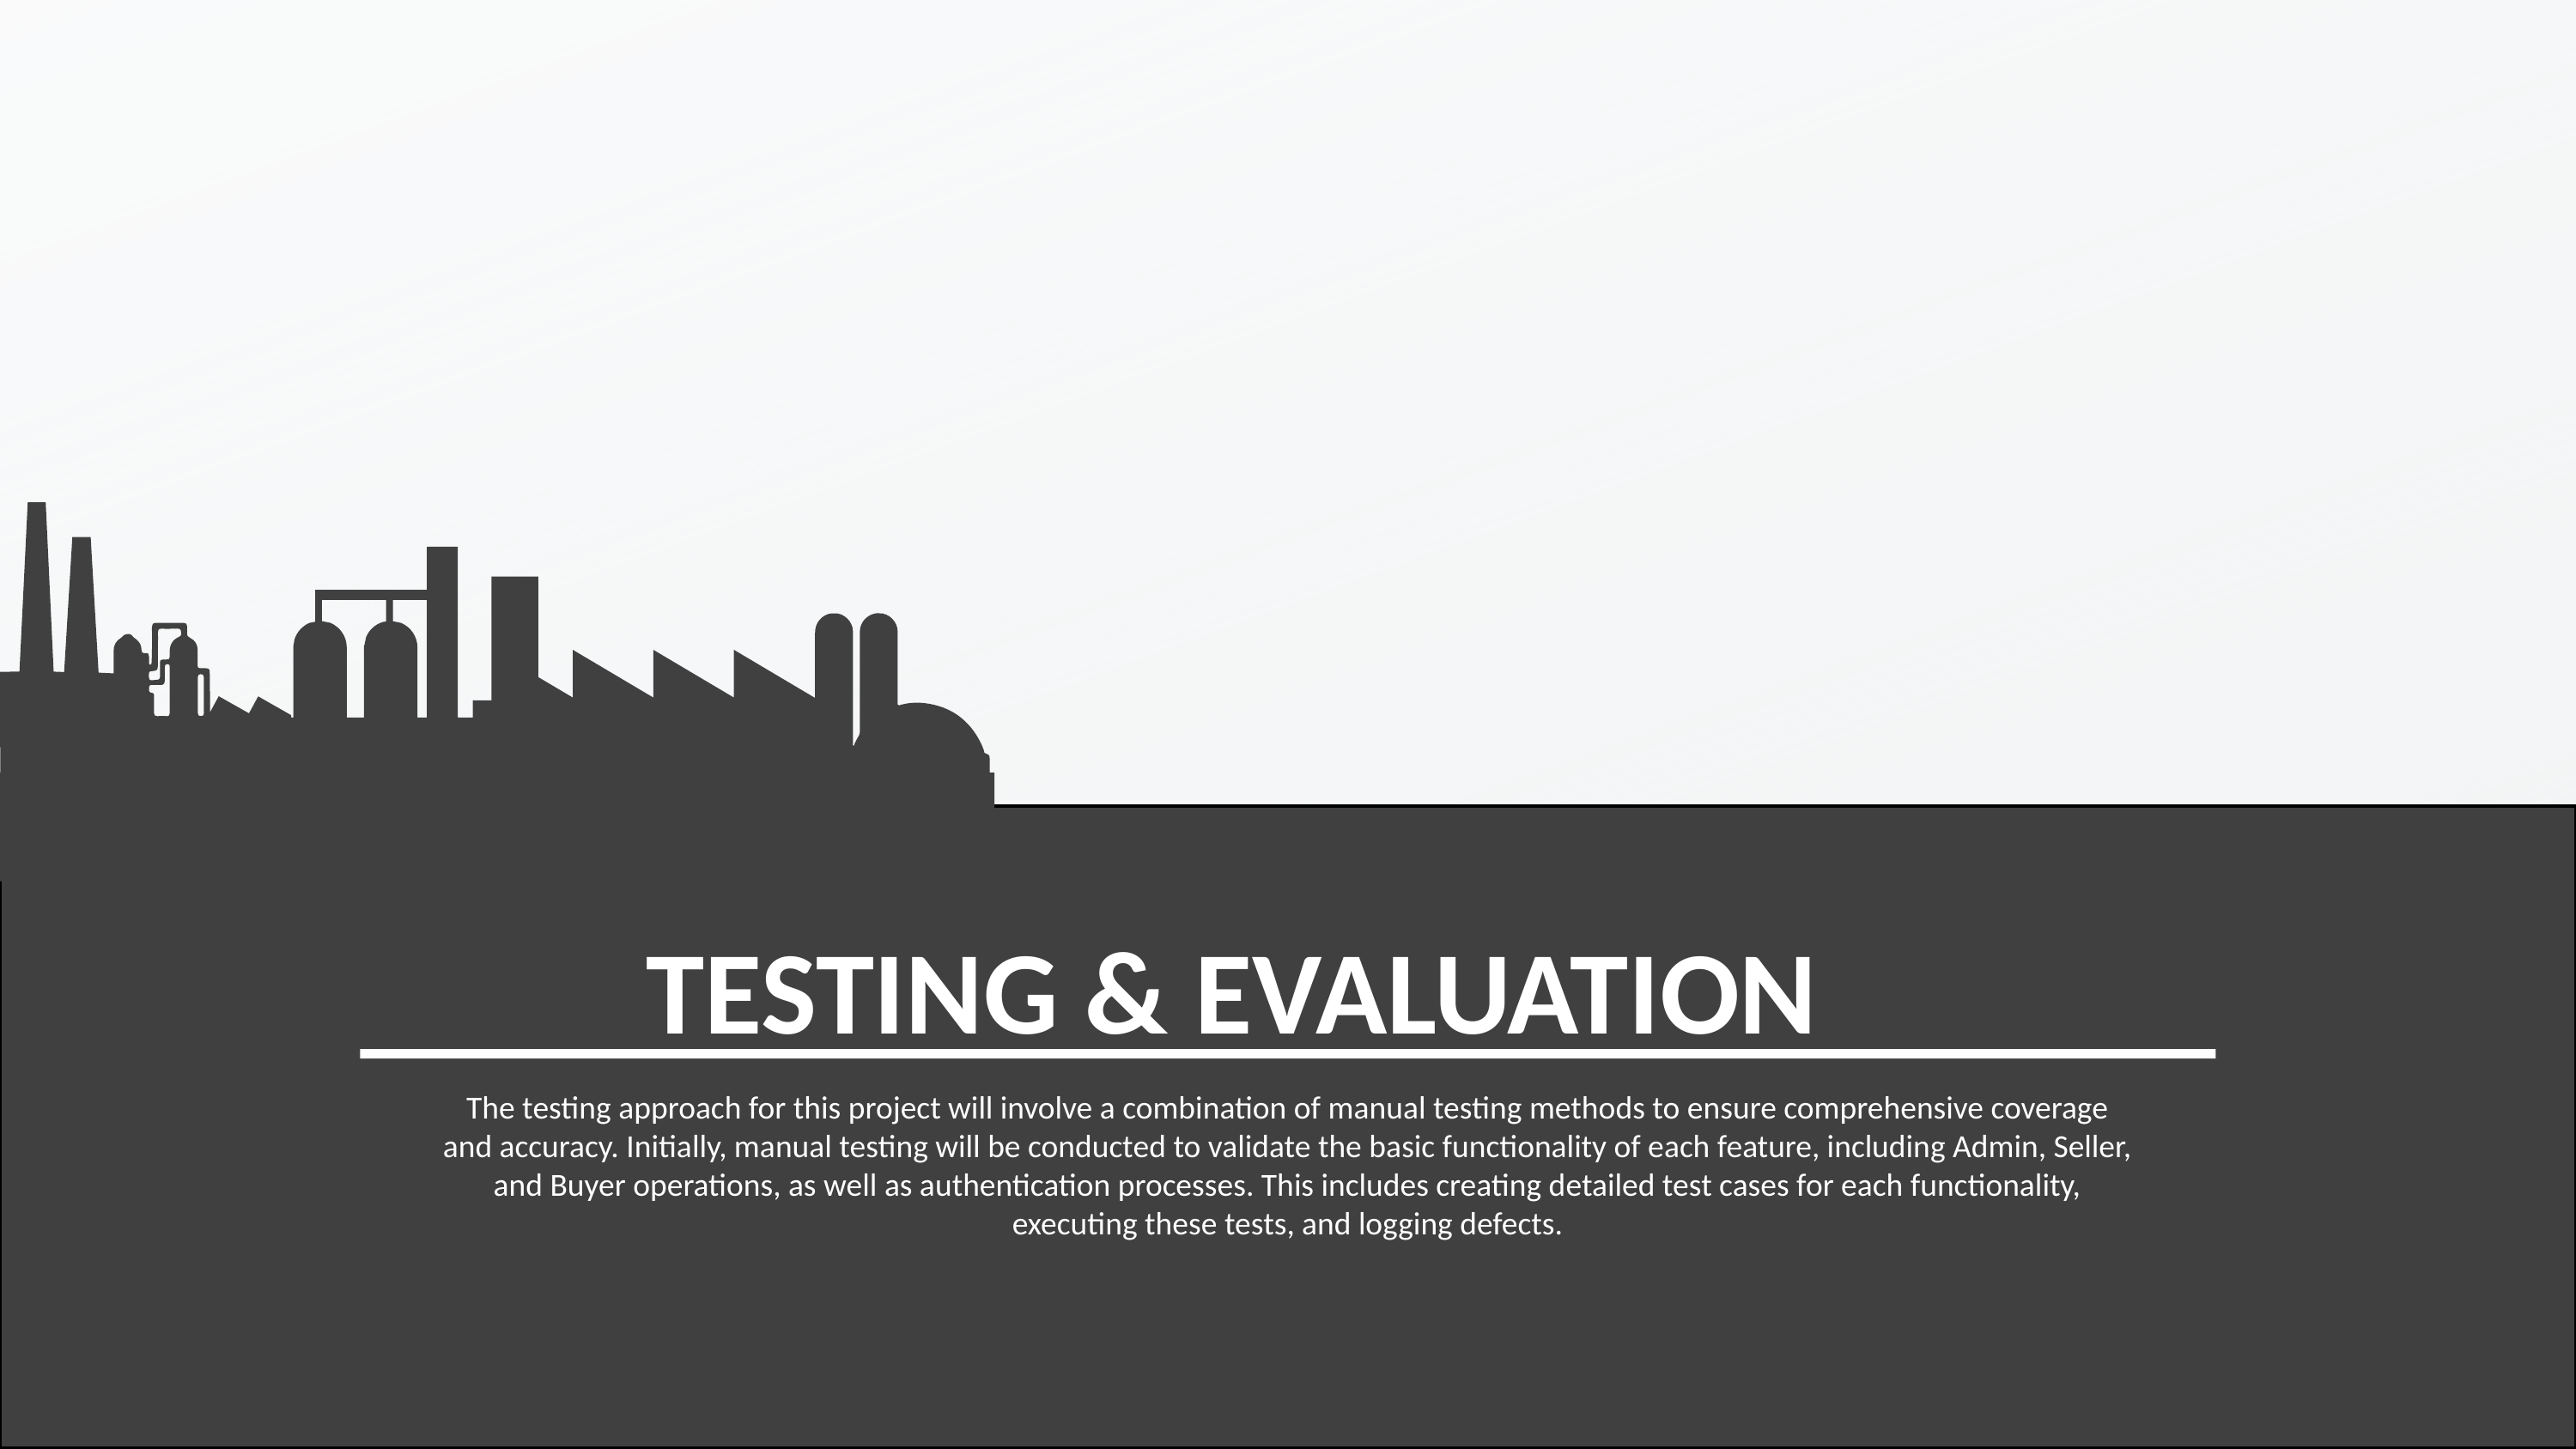

TESTING & EVALUATION

The testing approach for this project will involve a combination of manual testing methods to ensure comprehensive coverage and accuracy. Initially, manual testing will be conducted to validate the basic functionality of each feature, including Admin, Seller, and Buyer operations, as well as authentication processes. This includes creating detailed test cases for each functionality, executing these tests, and logging defects.